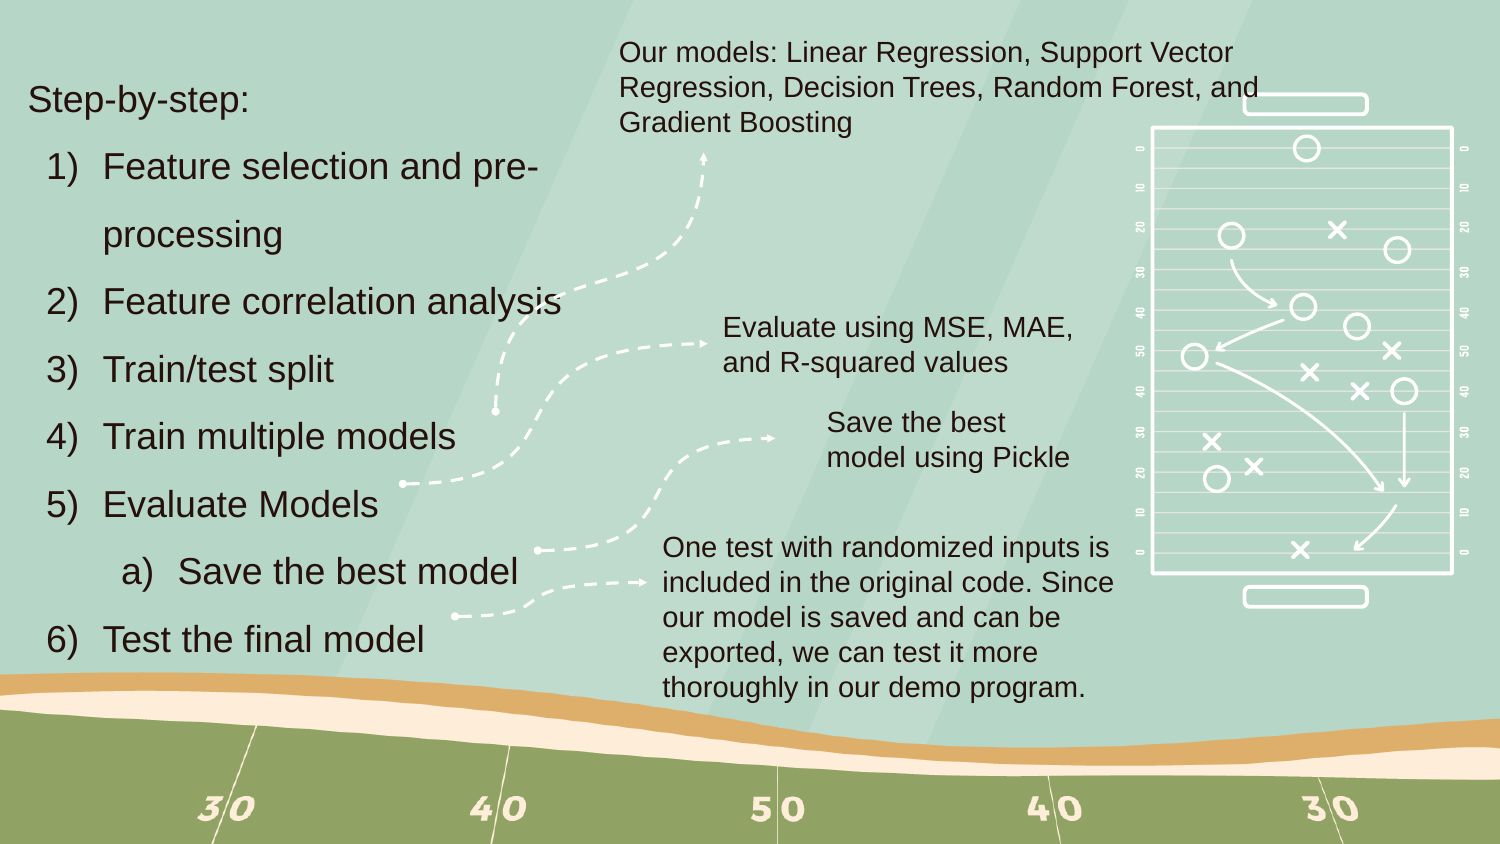

Our models: Linear Regression, Support Vector Regression, Decision Trees, Random Forest, and Gradient Boosting
Step-by-step:
Feature selection and pre-processing
Feature correlation analysis
Train/test split
Train multiple models
Evaluate Models
Save the best model
Test the final model

Evaluate using MSE, MAE, and R-squared values
Save the best model using Pickle
One test with randomized inputs is included in the original code. Since our model is saved and can be exported, we can test it more thoroughly in our demo program.